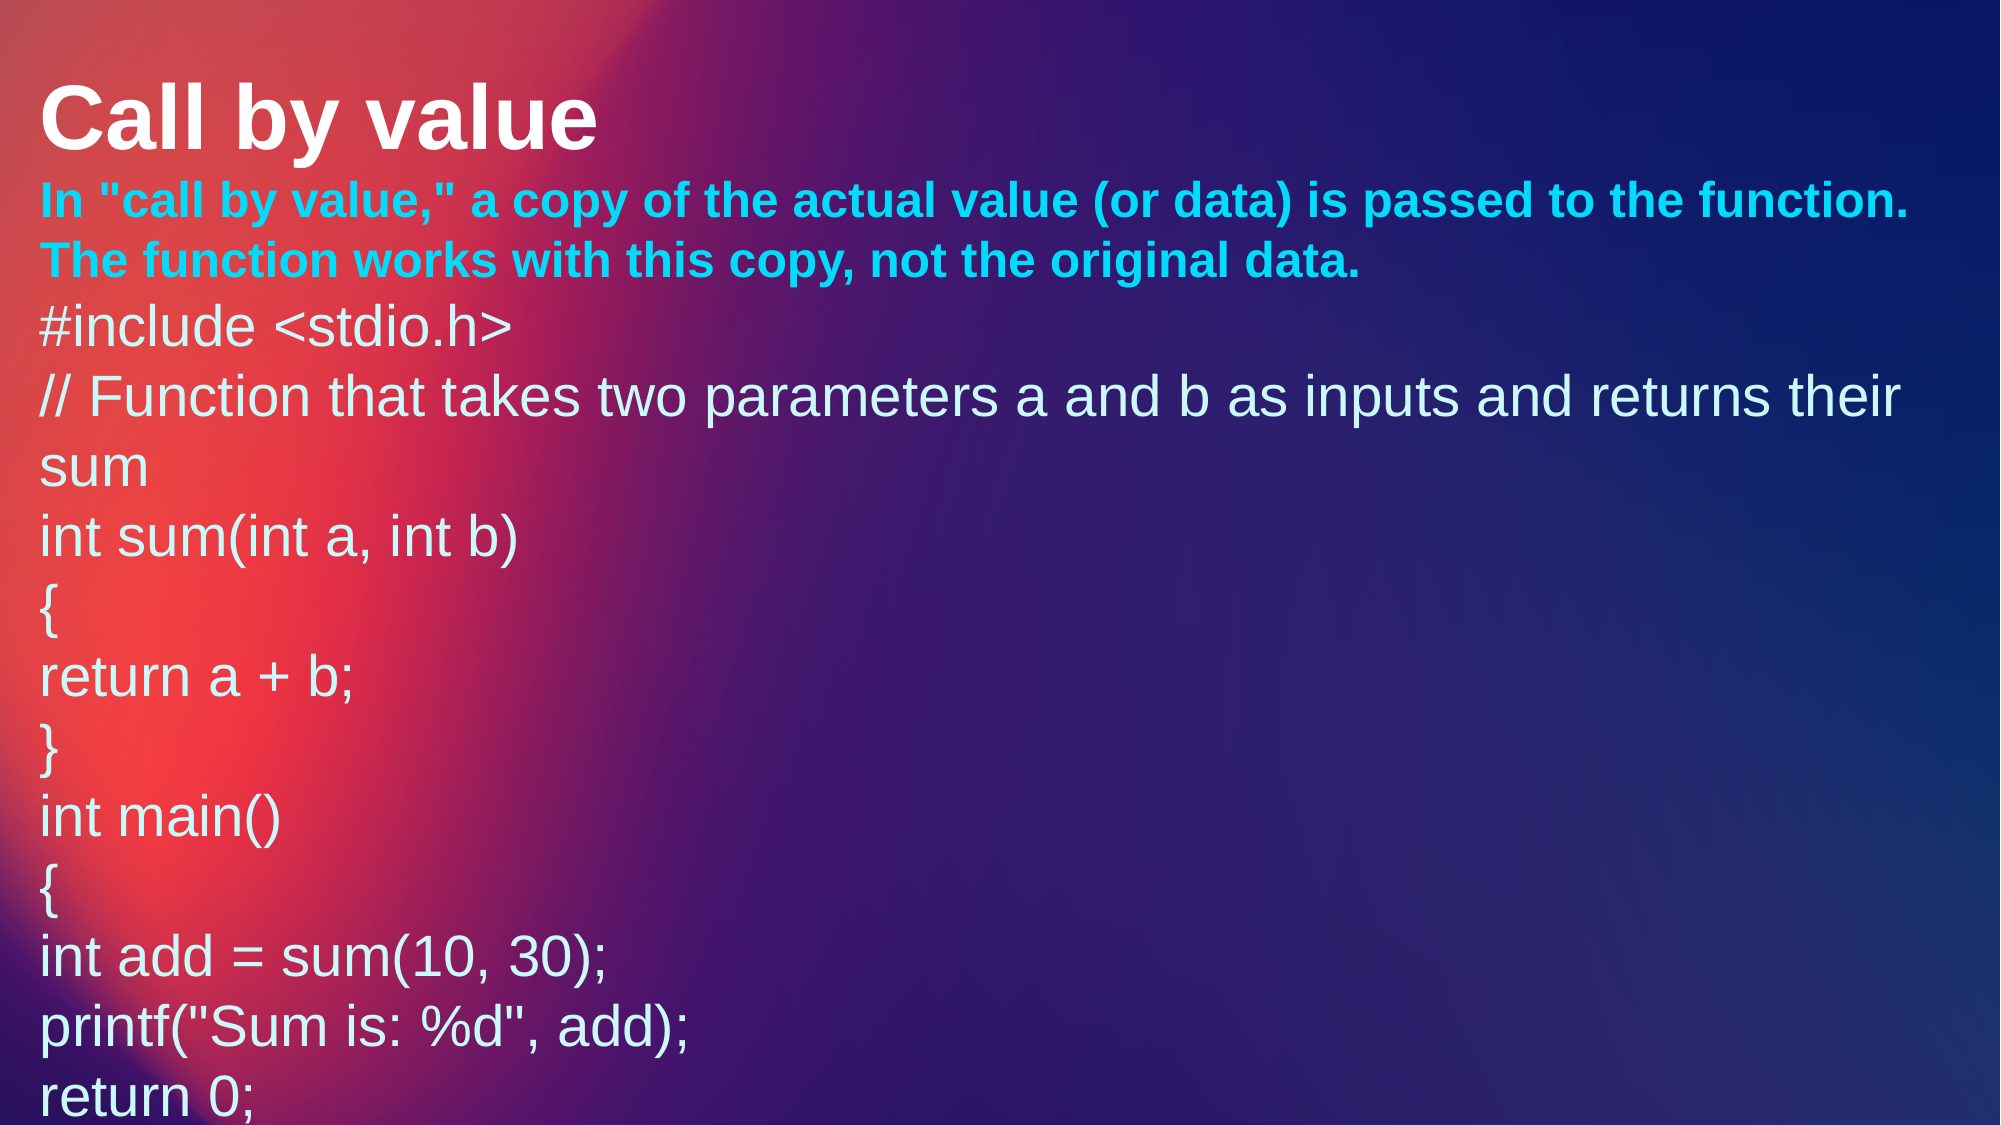

Call by value
In "call by value," a copy of the actual value (or data) is passed to the function. The function works with this copy, not the original data.
#include <stdio.h>
// Function that takes two parameters a and b as inputs and returns their sum
int sum(int a, int b)
{
return a + b;
}
int main()
{
int add = sum(10, 30);
printf("Sum is: %d", add);
return 0;
}